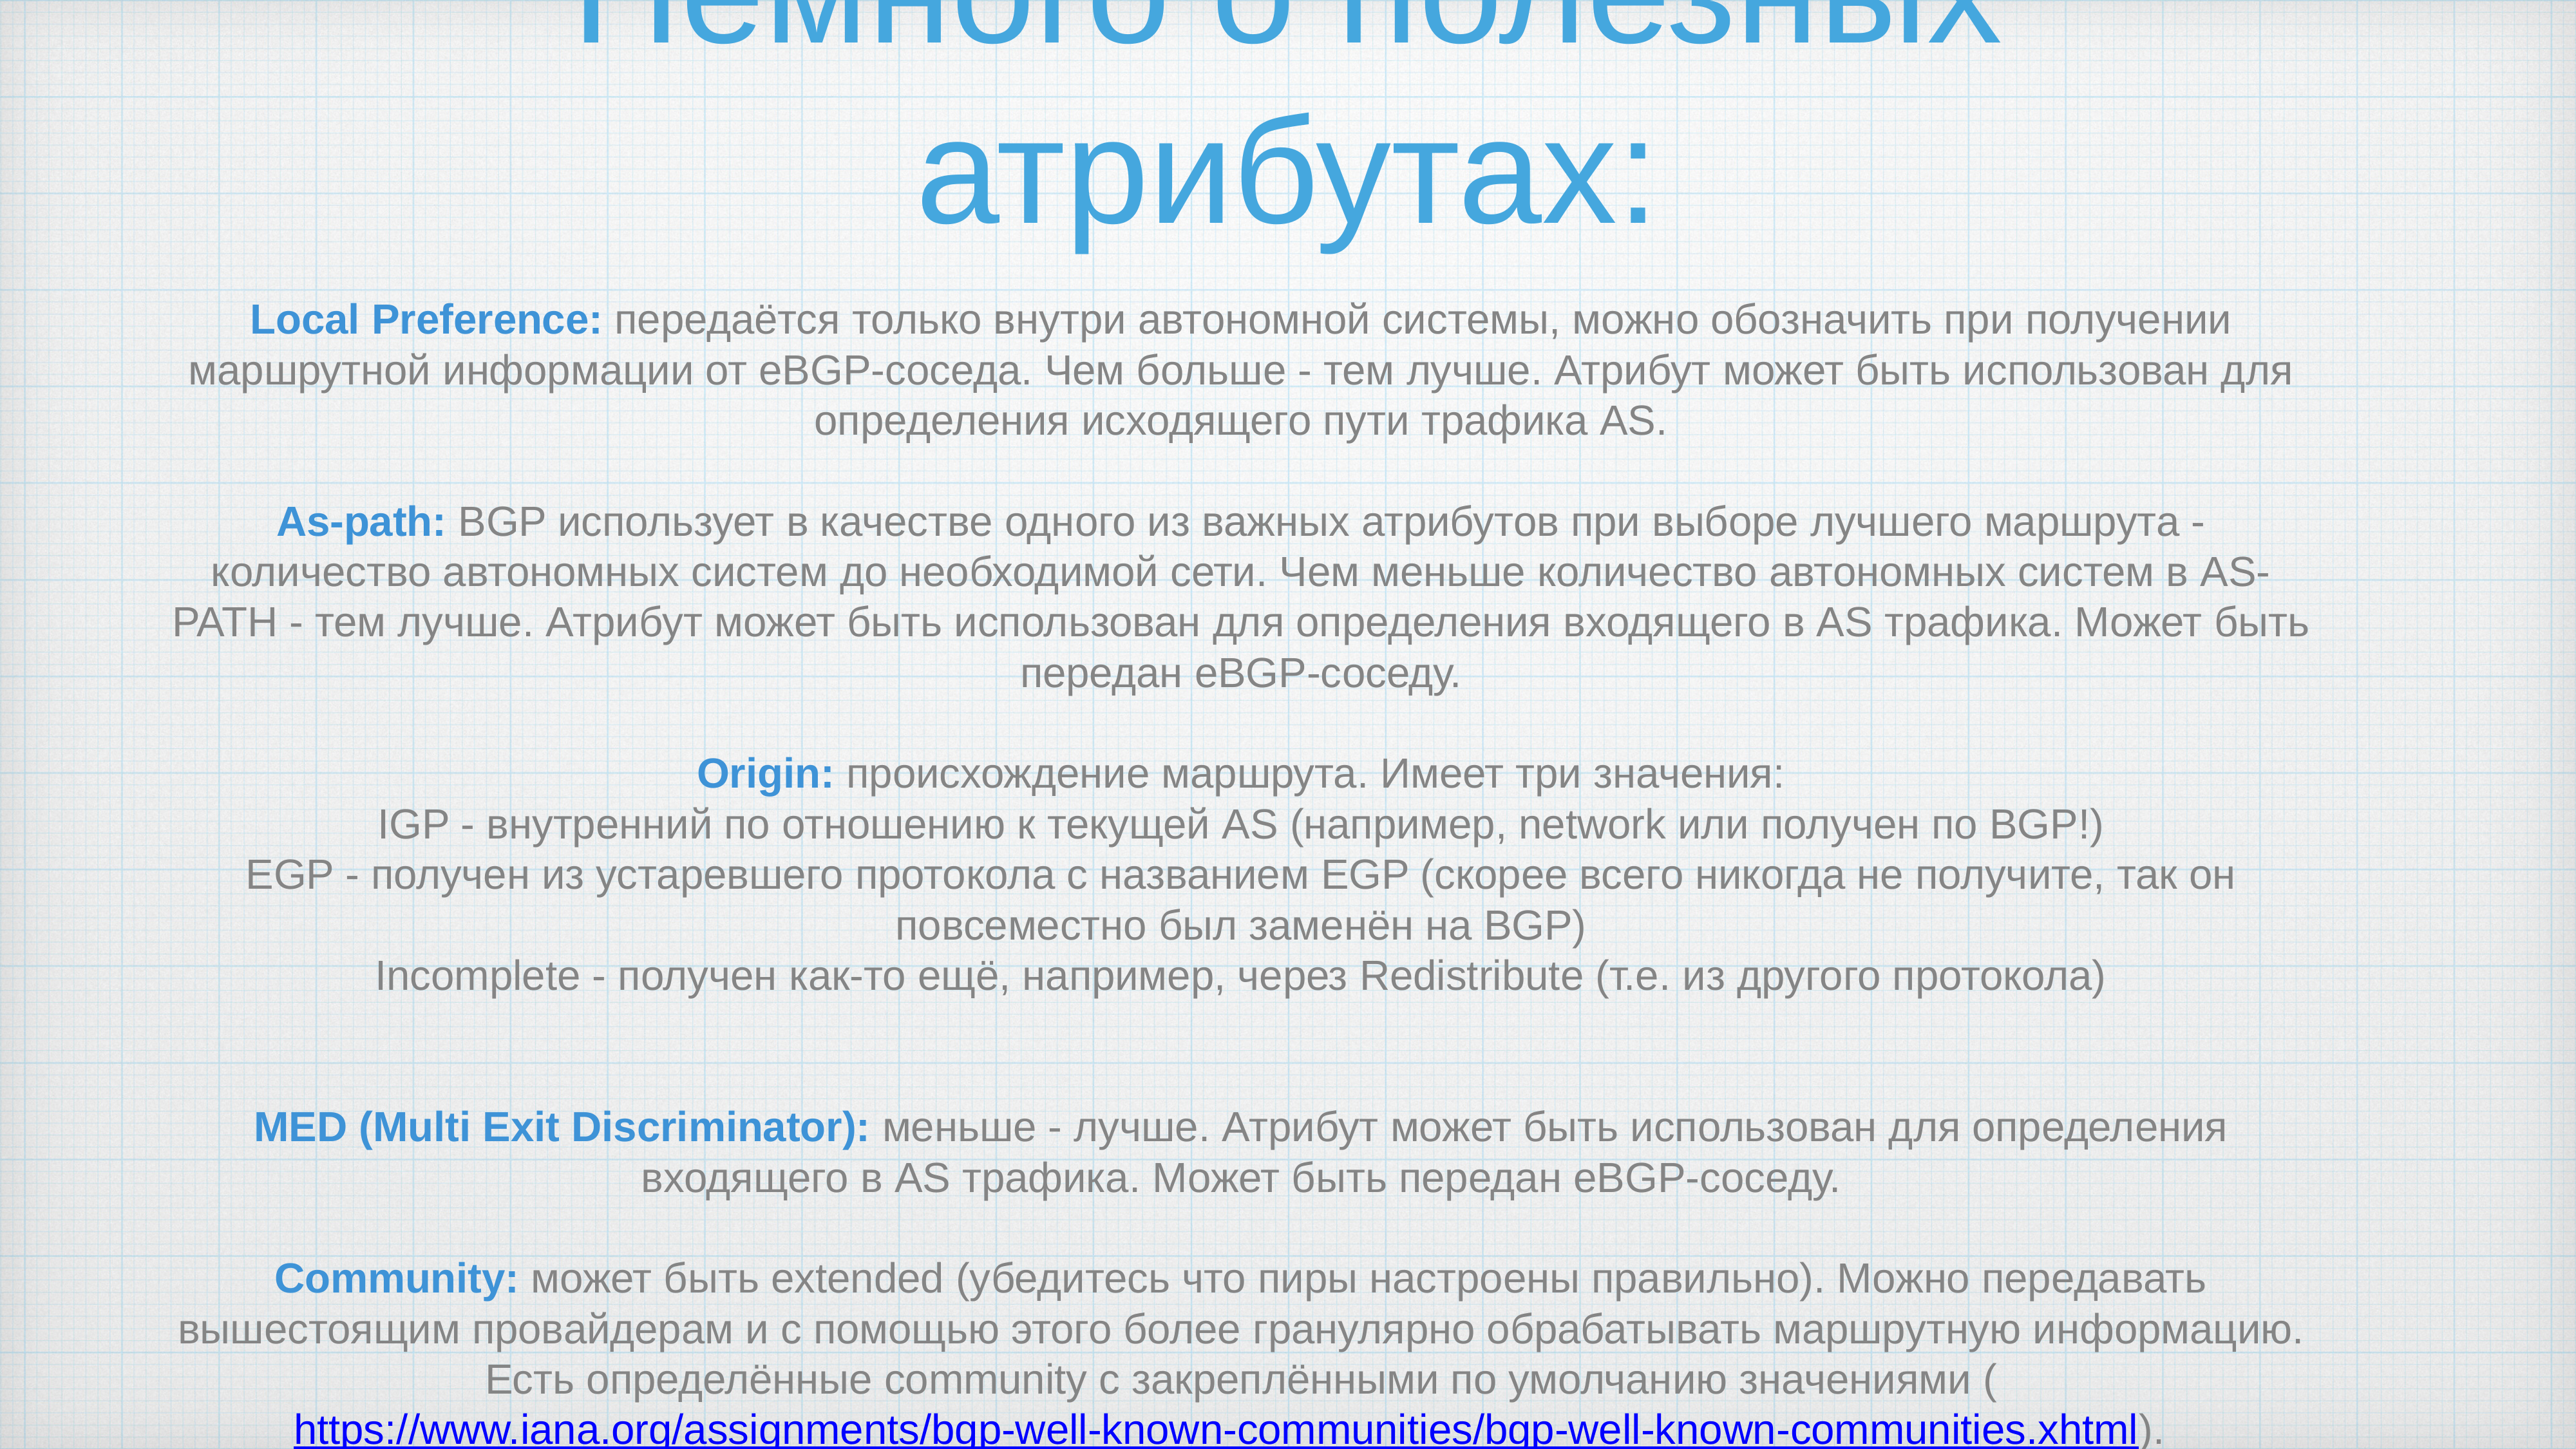

# Немного о полезных атрибутах:
Local Preference: передаётся только внутри автономной системы, можно обозначить при получении маршрутной информации от eBGP-соседа. Чем больше - тем лучше. Атрибут может быть использован для определения исходящего пути трафика AS.

As-path: BGP использует в качестве одного из важных атрибутов при выборе лучшего маршрута - количество автономных систем до необходимой сети. Чем меньше количество автономных систем в AS-PATH - тем лучше. Атрибут может быть использован для определения входящего в AS трафика. Может быть передан eBGP-соседу.

Origin: происхождение маршрута. Имеет три значения:
IGP - внутренний по отношению к текущей AS (например, network или получен по BGP!)
EGP - получен из устаревшего протокола с названием EGP (скорее всего никогда не получите, так он повсеместно был заменён на BGP)
Incomplete - получен как-то ещё, например, через Redistribute (т.е. из другого протокола)

MED (Multi Exit Discriminator): меньше - лучше. Атрибут может быть использован для определения входящего в AS трафика. Может быть передан eBGP-соседу.

Community: может быть extended (убедитесь что пиры настроены правильно). Можно передавать вышестоящим провайдерам и с помощью этого более гранулярно обрабатывать маршрутную информацию. Есть определённые community с закреплёнными по умолчанию значениями (https://www.iana.org/assignments/bgp-well-known-communities/bgp-well-known-communities.xhtml).